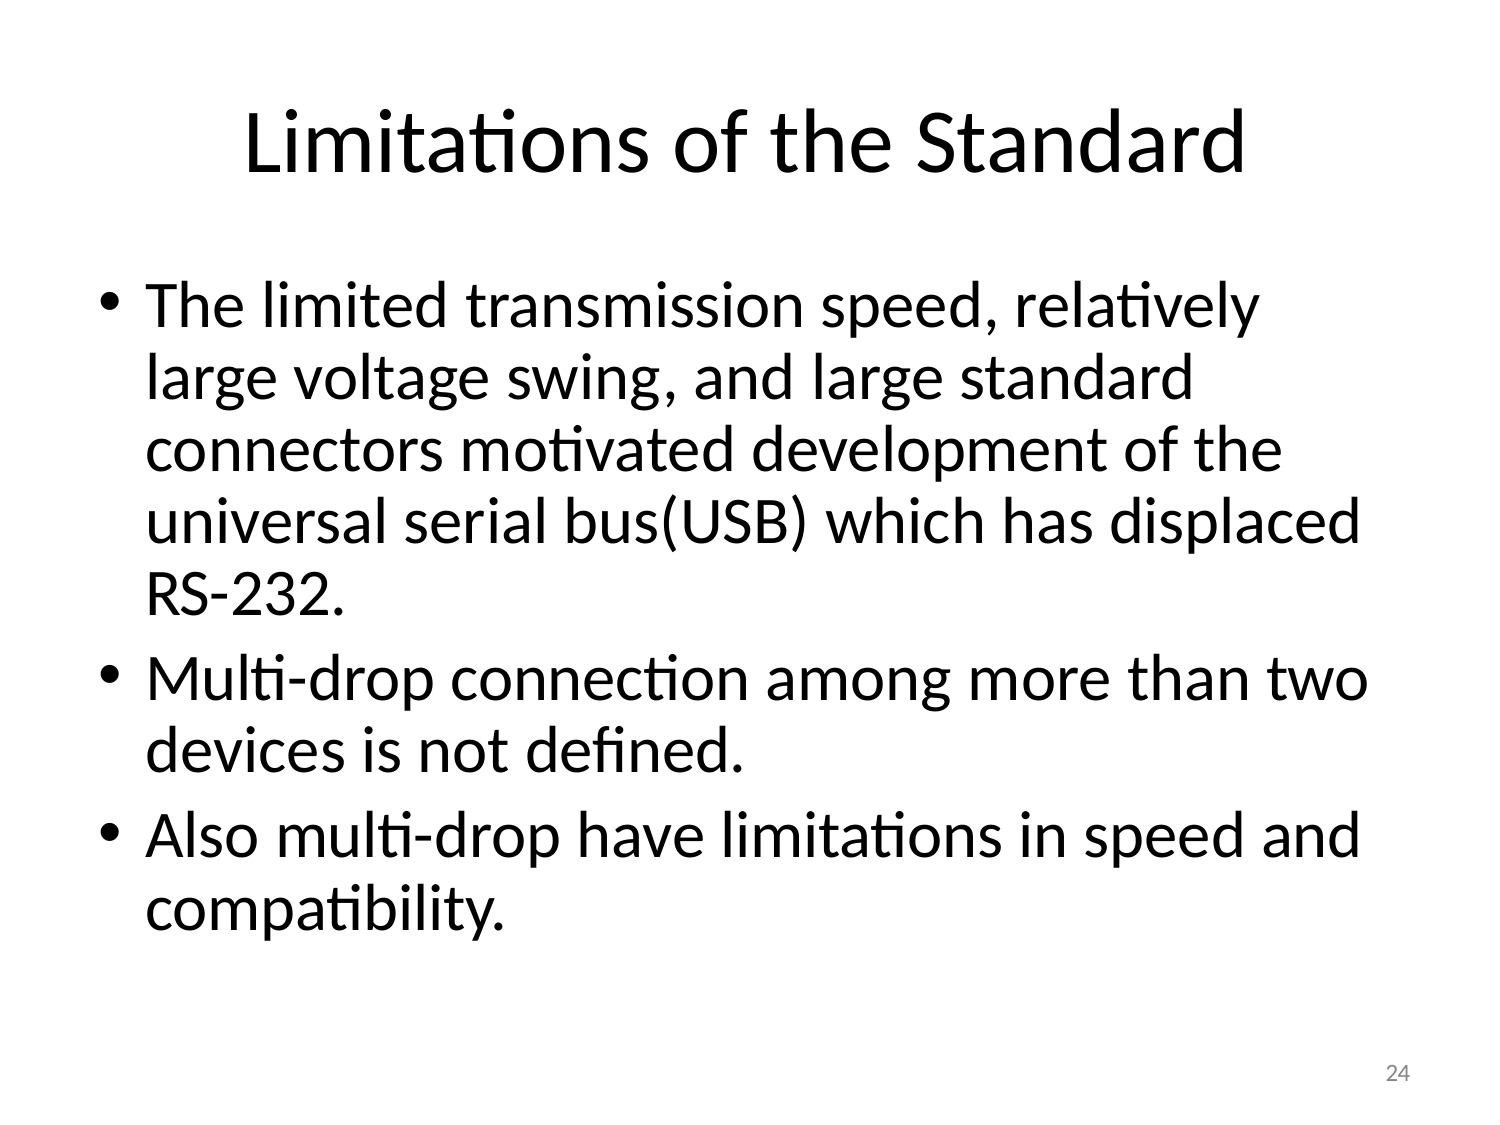

# Limitations of the Standard
The limited transmission speed, relatively large voltage swing, and large standard connectors motivated development of the universal serial bus(USB) which has displaced RS-232.
Multi-drop connection among more than two devices is not defined.
Also multi-drop have limitations in speed and compatibility.
24